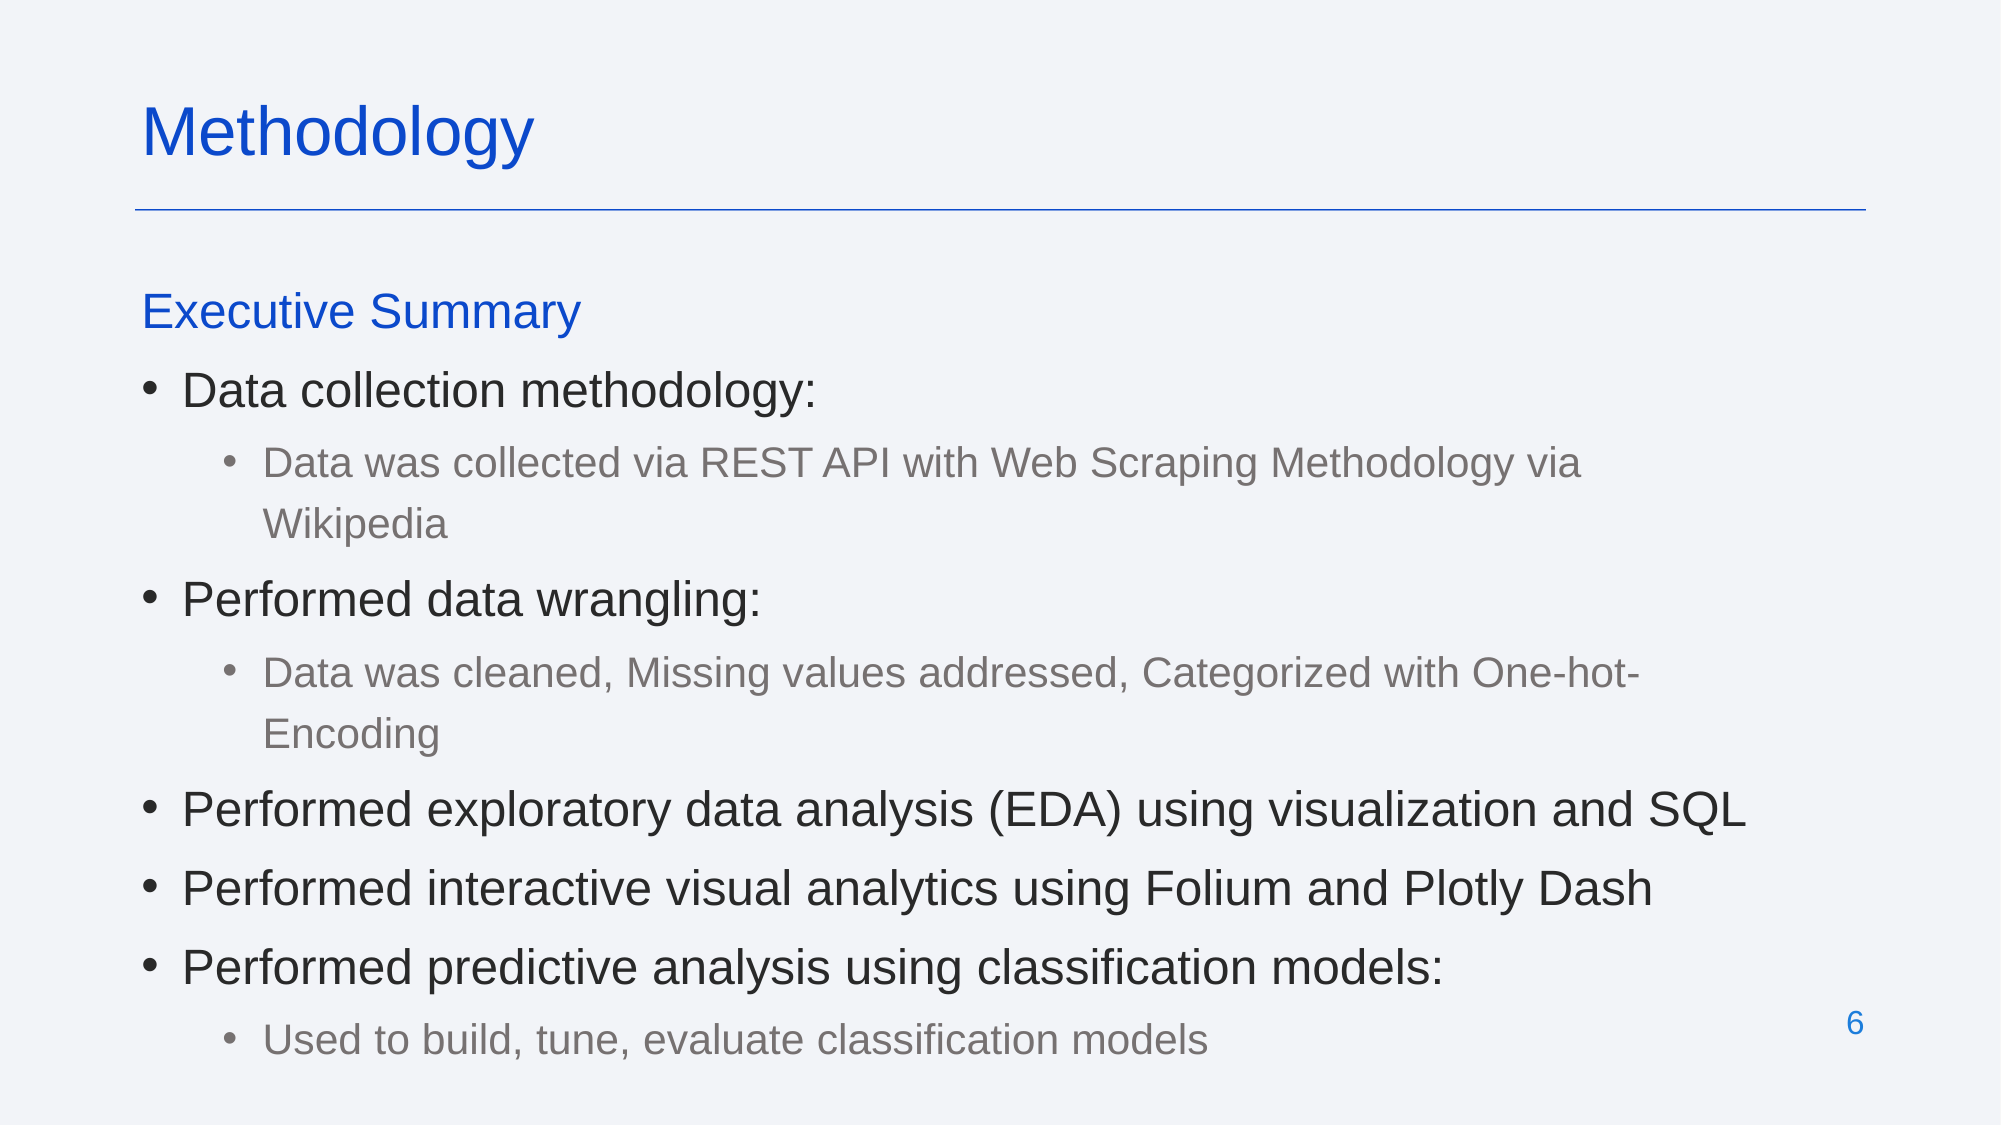

Methodology
Executive Summary
Data collection methodology:
Data was collected via REST API with Web Scraping Methodology via Wikipedia
Performed data wrangling:
Data was cleaned, Missing values addressed, Categorized with One-hot-Encoding
Performed exploratory data analysis (EDA) using visualization and SQL
Performed interactive visual analytics using Folium and Plotly Dash
Performed predictive analysis using classification models:
Used to build, tune, evaluate classification models

6